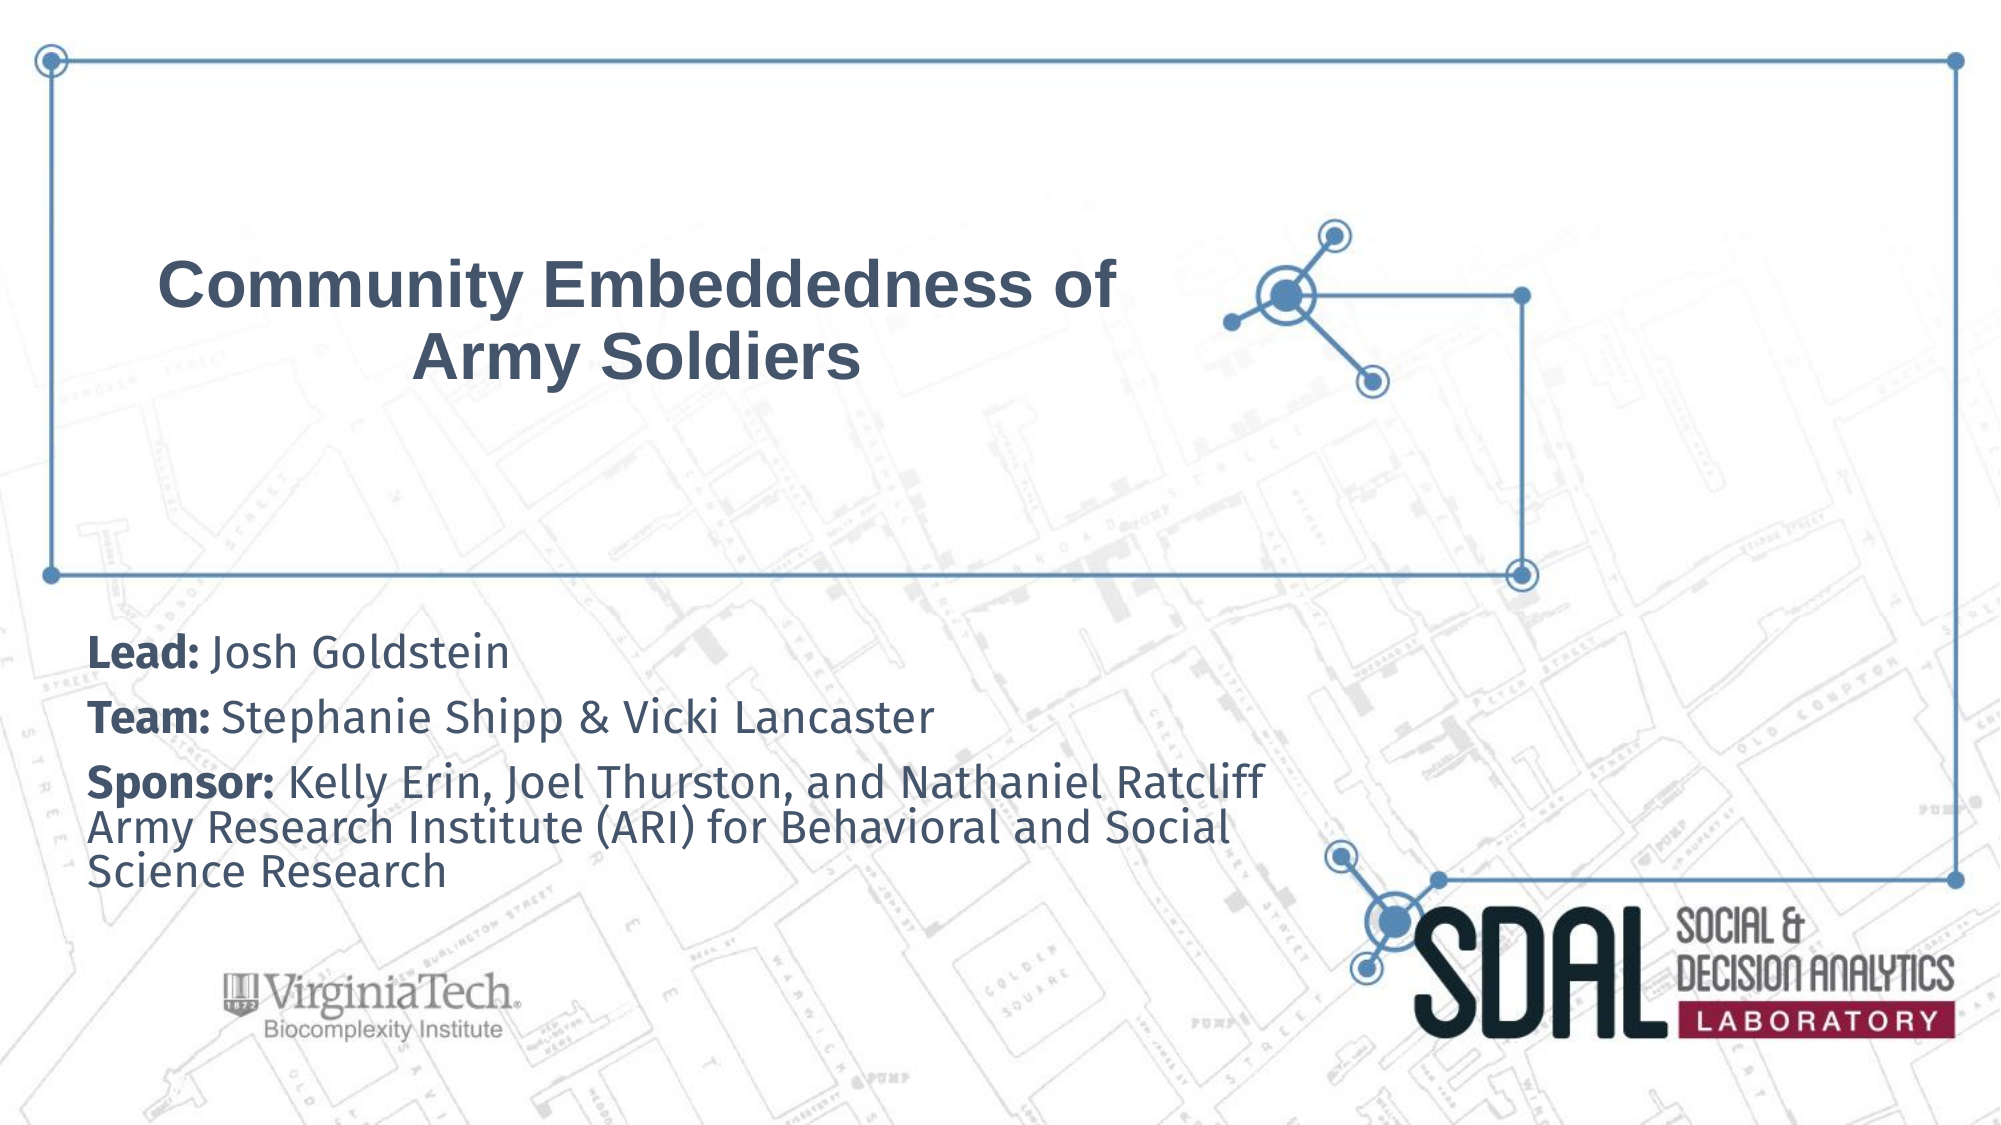

# Community Embeddedness of Army Soldiers
Lead: Josh Goldstein
Team: Stephanie Shipp & Vicki Lancaster
Sponsor: Kelly Erin, Joel Thurston, and Nathaniel Ratcliff
Army Research Institute (ARI) for Behavioral and Social Science Research